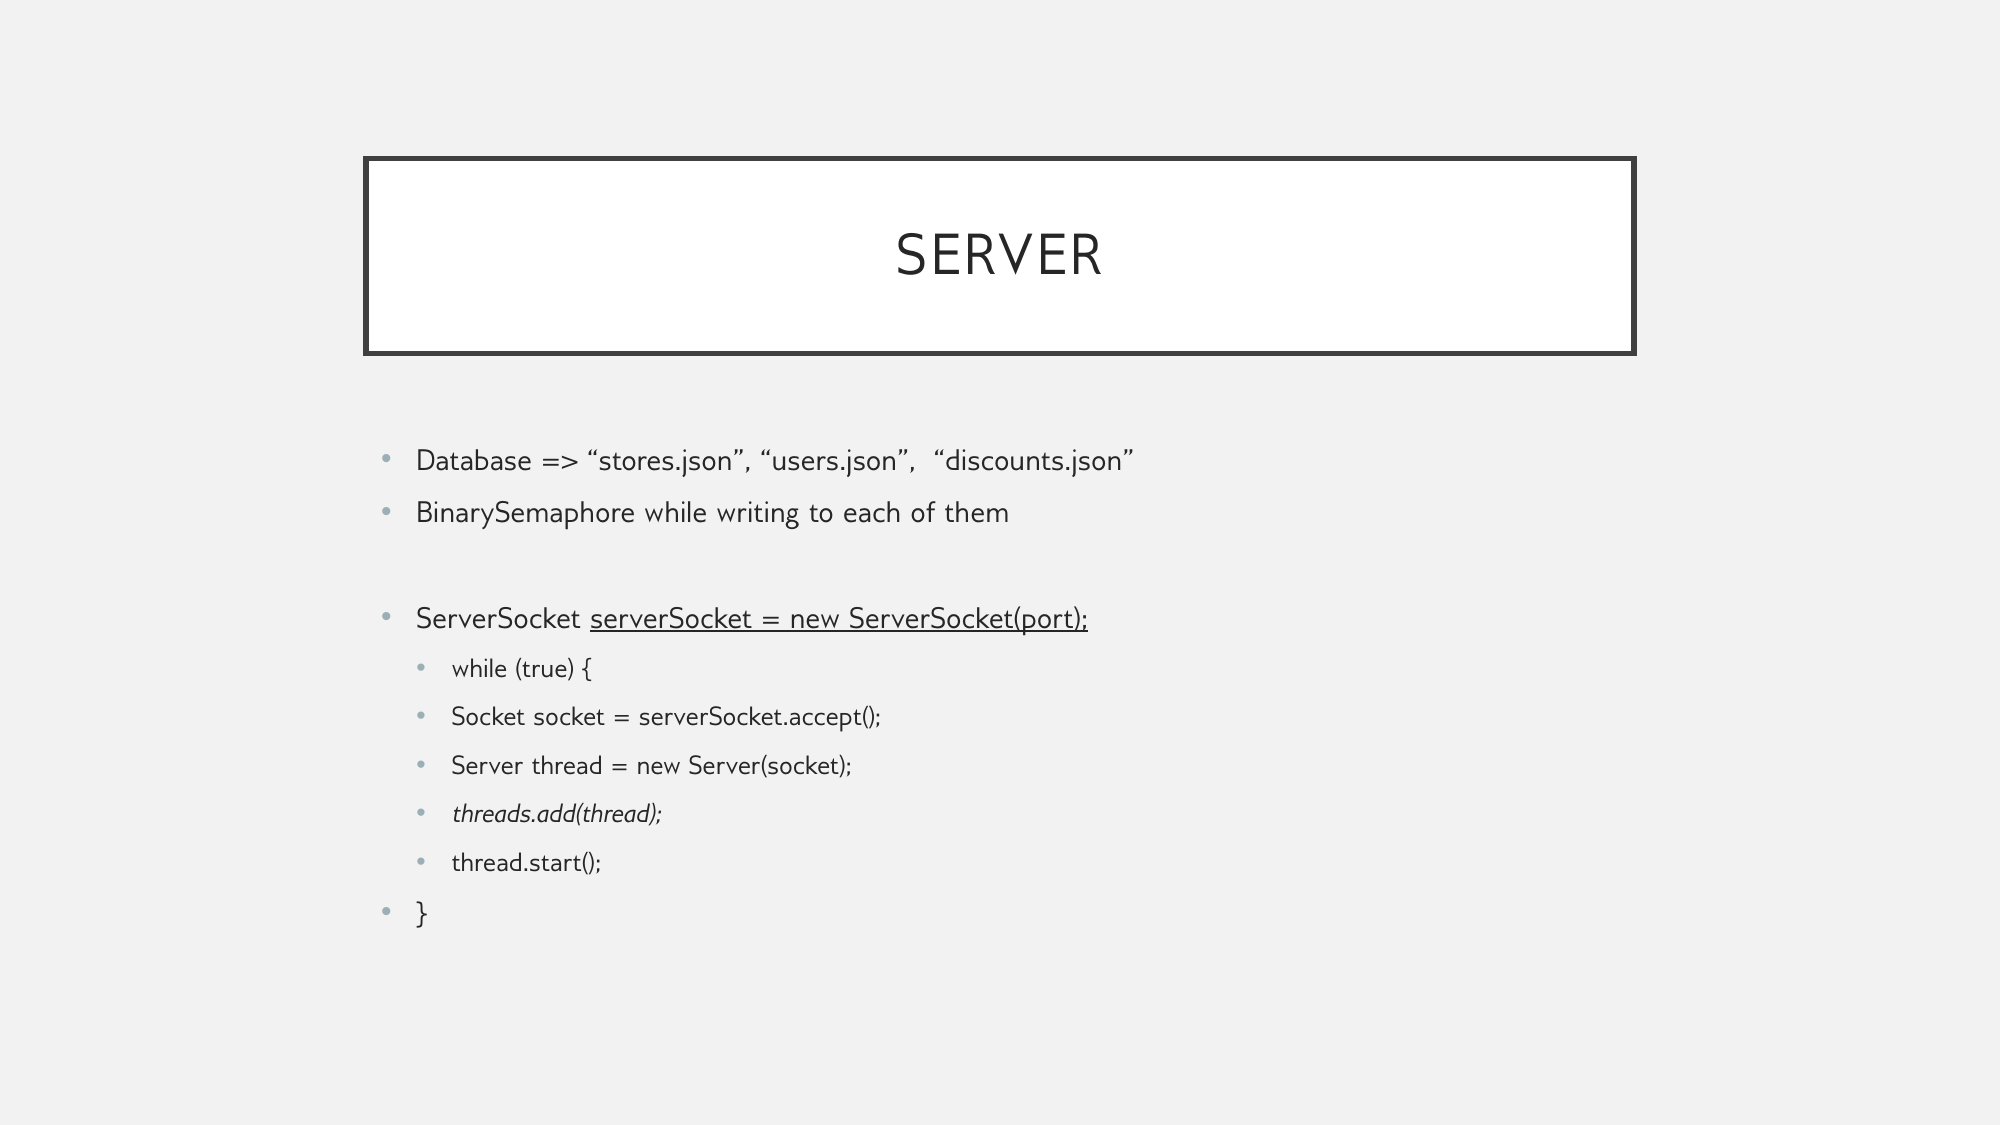

# Server
Database => “stores.json”, “users.json”,  “discounts.json”
BinarySemaphore while writing to each of them

ServerSocket serverSocket = new ServerSocket(port);
while (true) {
Socket socket = serverSocket.accept();
Server thread = new Server(socket);
threads.add(thread);
thread.start();
}